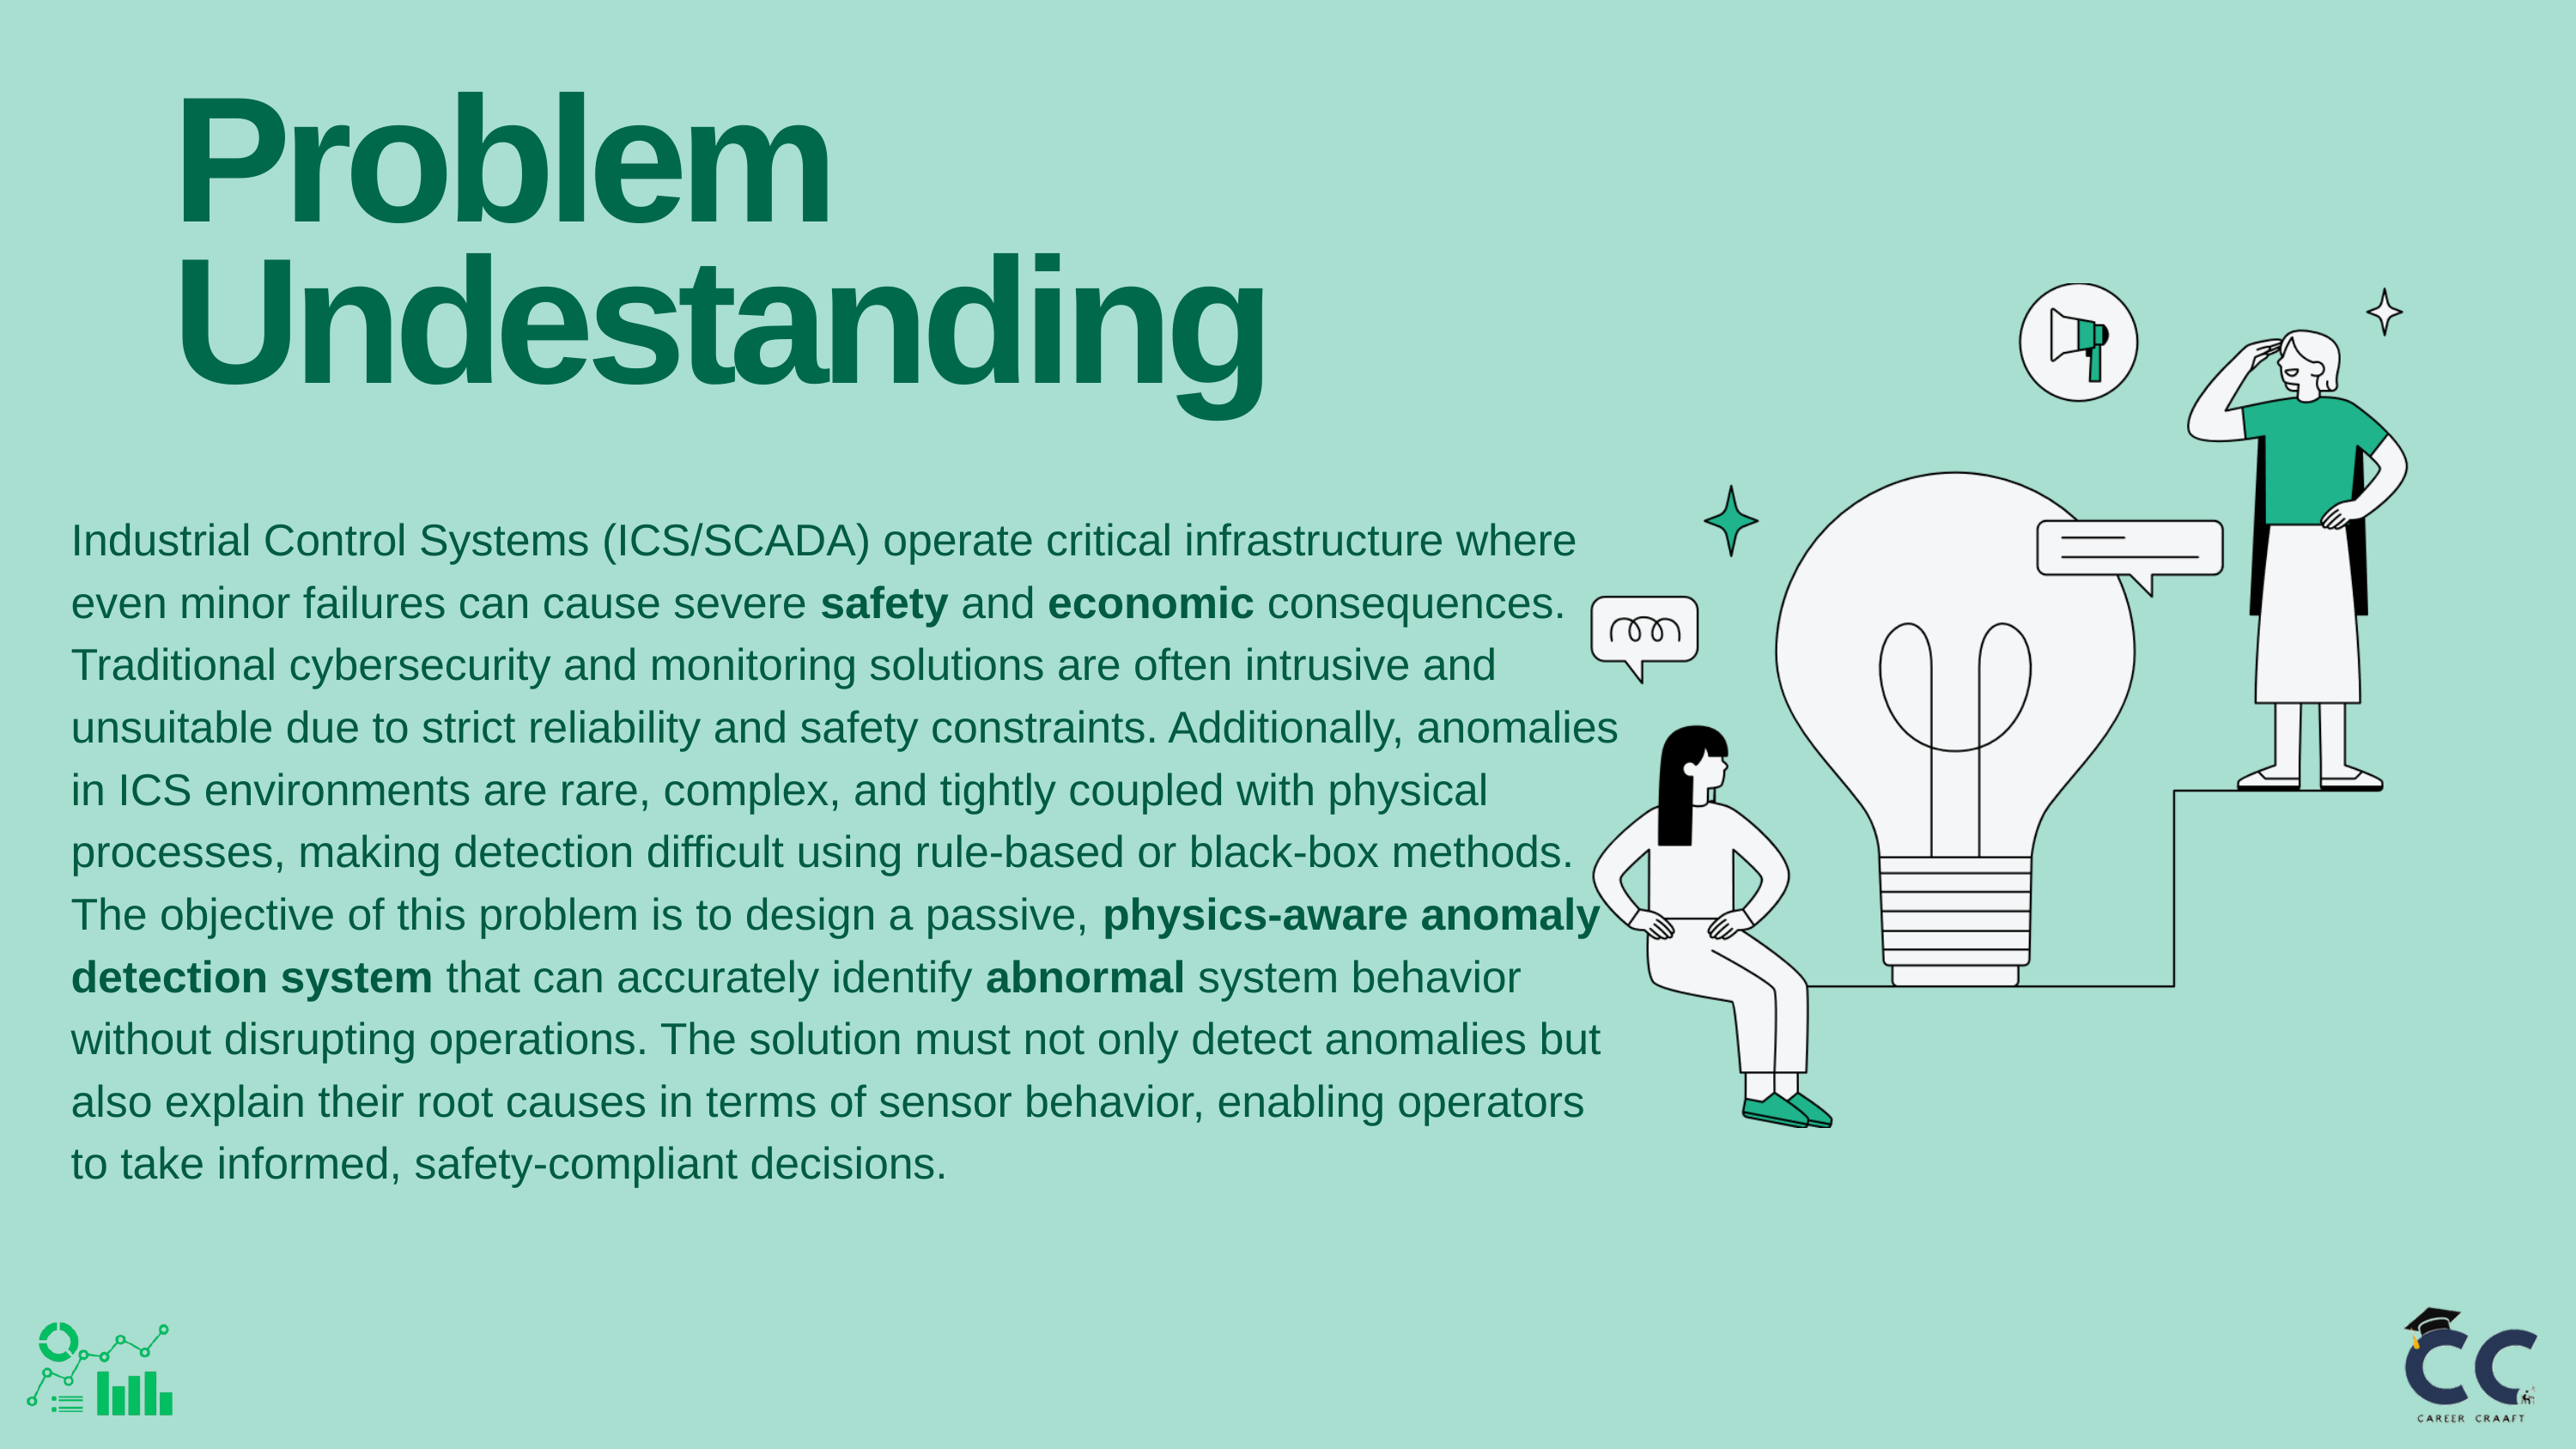

Problem Undestanding

Industrial Control Systems (ICS/SCADA) operate critical infrastructure where even minor failures can cause severe safety and economic consequences. Traditional cybersecurity and monitoring solutions are often intrusive and unsuitable due to strict reliability and safety constraints. Additionally, anomalies in ICS environments are rare, complex, and tightly coupled with physical processes, making detection difficult using rule-based or black-box methods. The objective of this problem is to design a passive, physics-aware anomaly detection system that can accurately identify abnormal system behavior without disrupting operations. The solution must not only detect anomalies but also explain their root causes in terms of sensor behavior, enabling operators to take informed, safety-compliant decisions.